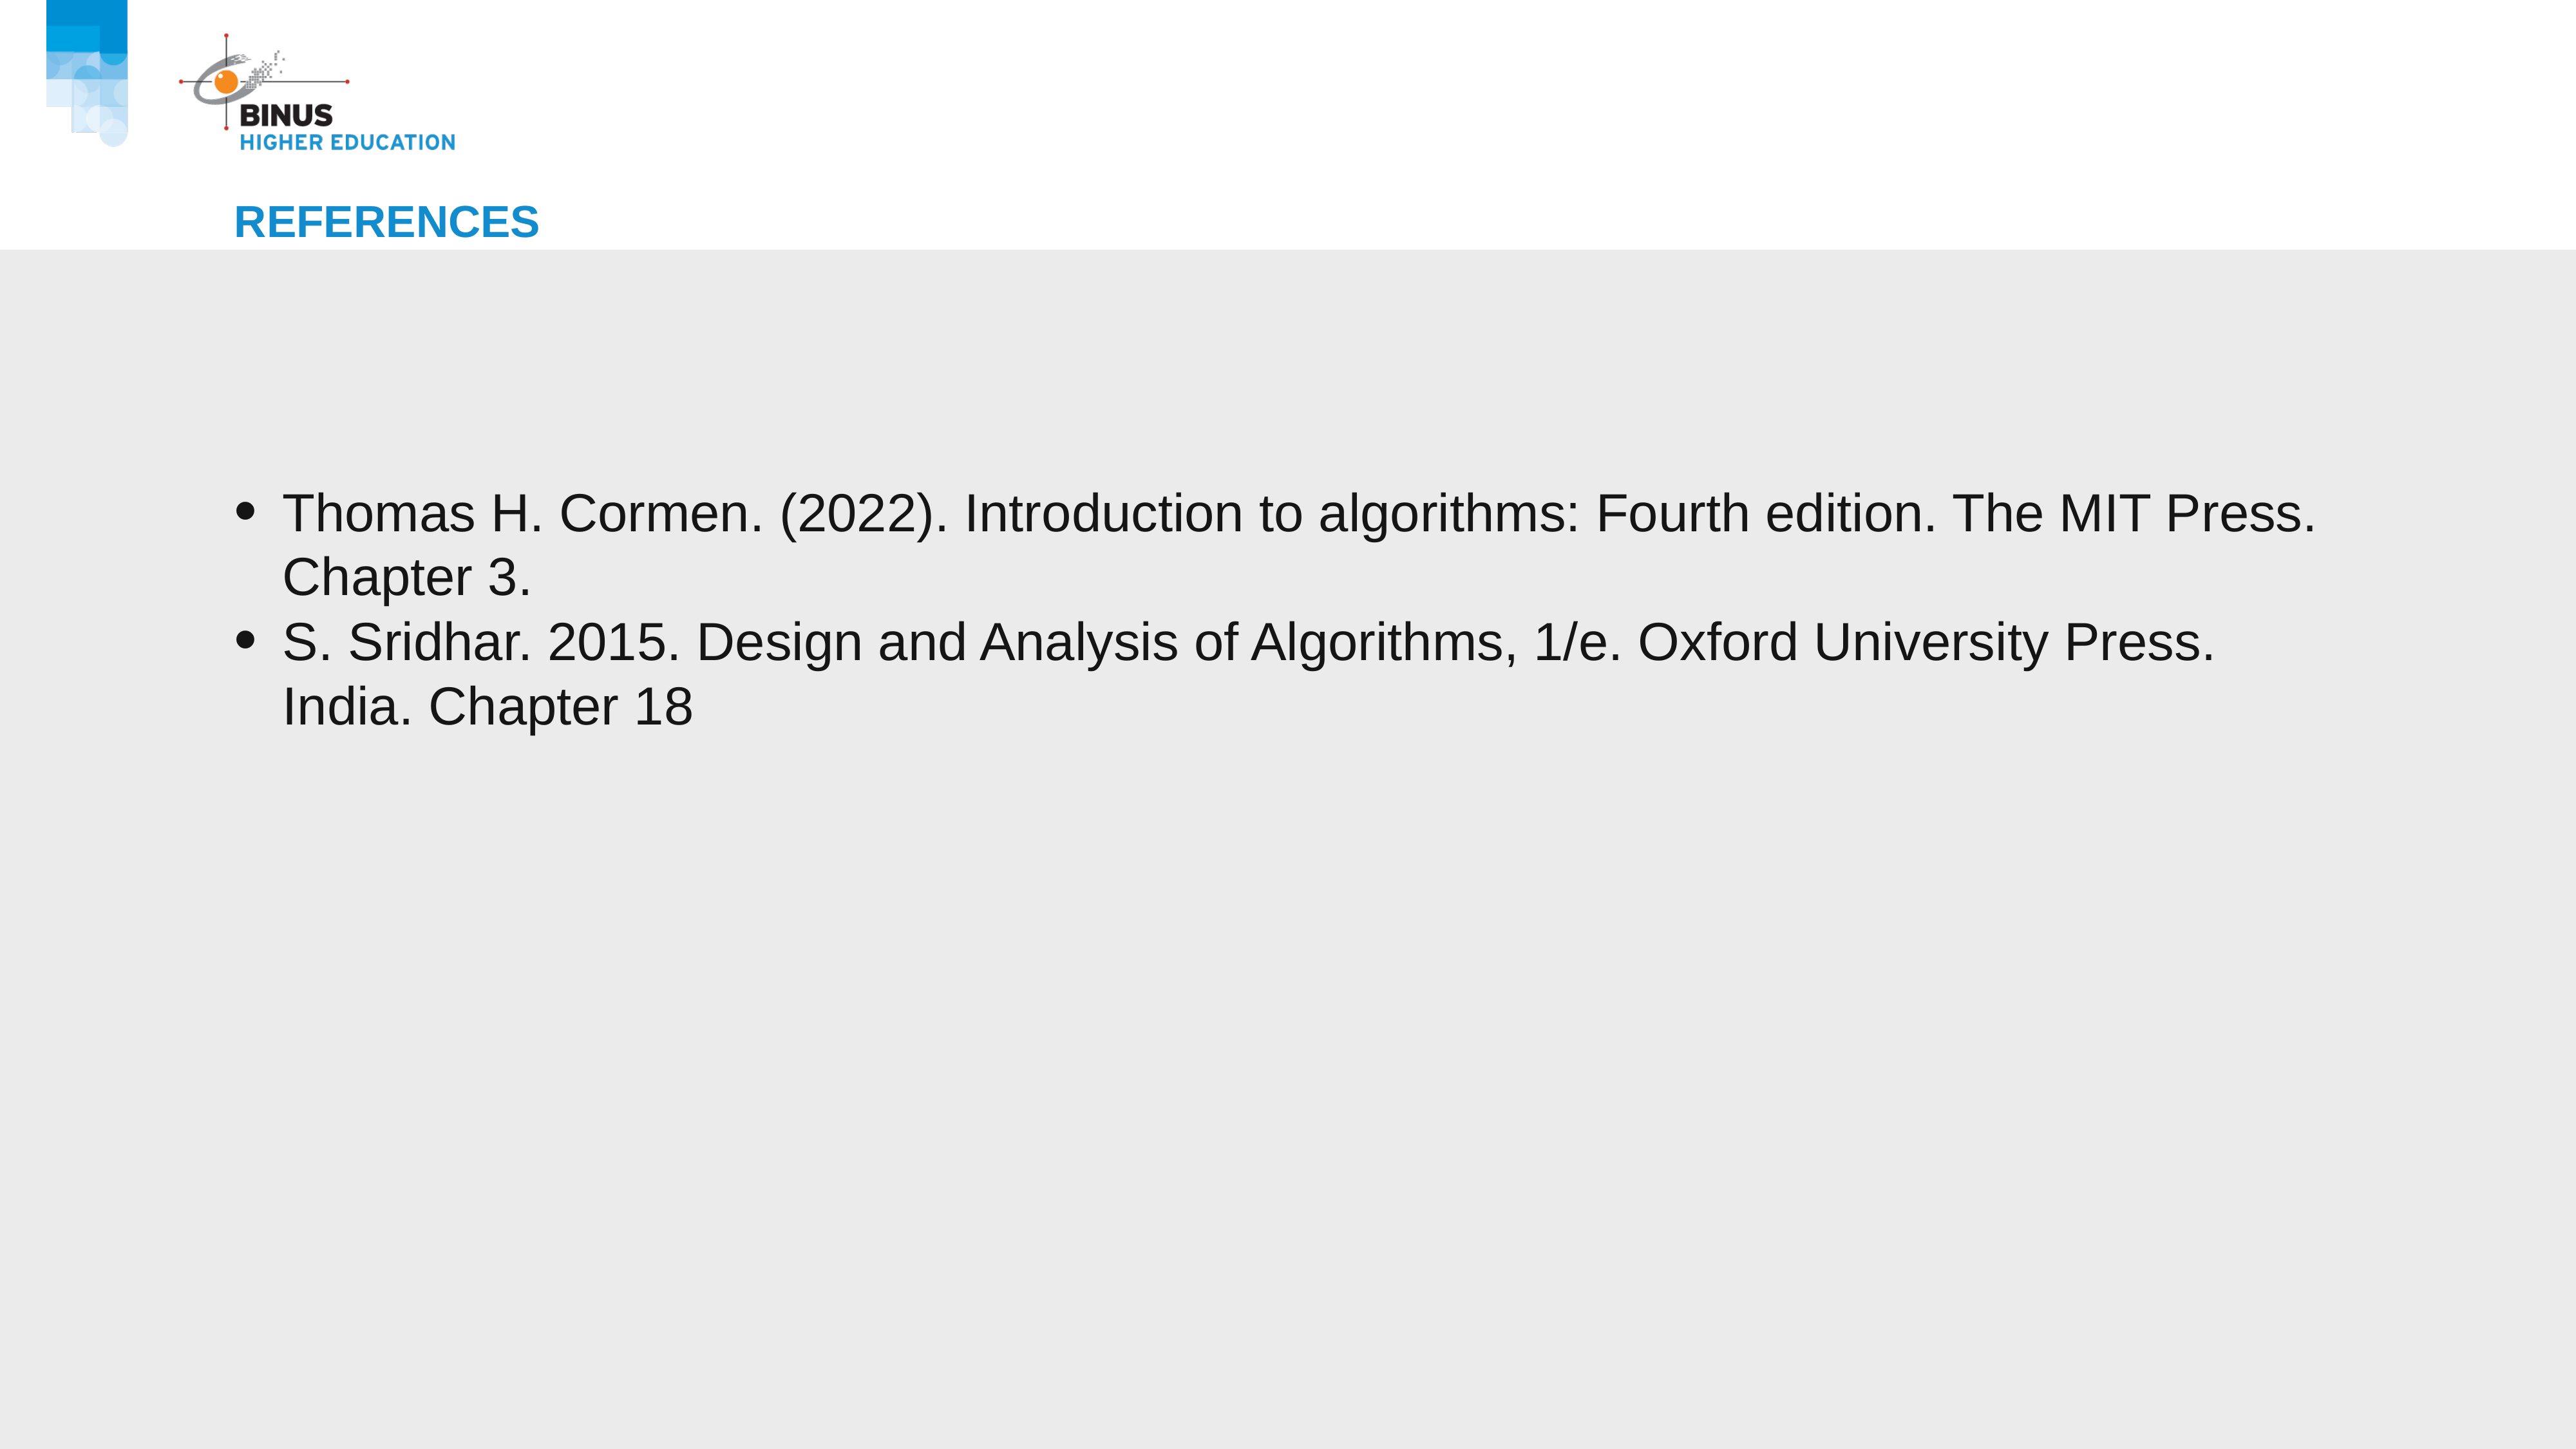

# References

Thomas H. Cormen. (2022). Introduction to algorithms: Fourth edition. The MIT Press. Chapter 3.
S. Sridhar. 2015. Design and Analysis of Algorithms, 1/e. Oxford University Press. India. Chapter 18